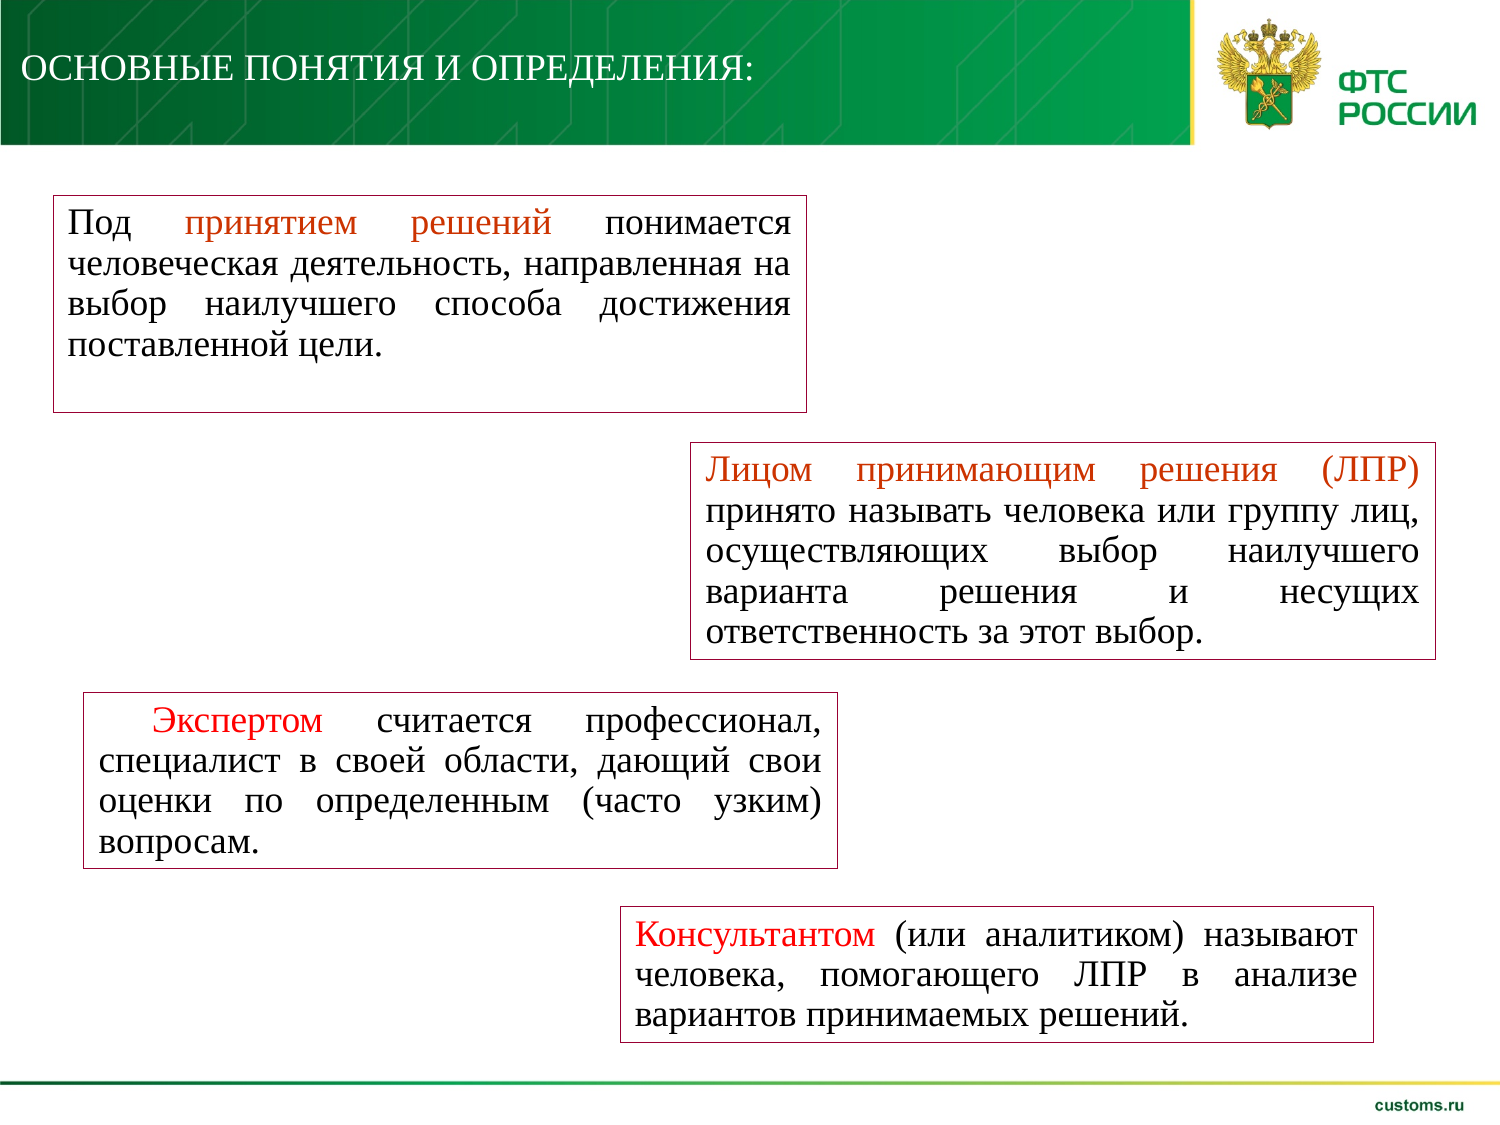

ОСНОВНЫЕ ПОНЯТИЯ И ОПРЕДЕЛЕНИЯ:
Под принятием решений понимается человеческая деятельность, направленная на выбор наилучшего способа достижения поставленной цели.

Лицом принимающим решения (ЛПР) принято называть человека или группу лиц, осуществляющих выбор наилучшего варианта решения и несущих ответственность за этот выбор.
 Экспертом считается профессионал, специалист в своей области, дающий свои оценки по определенным (часто узким) вопросам.
Консультантом (или аналитиком) называют человека, помогающего ЛПР в анализе вариантов принимаемых решений.